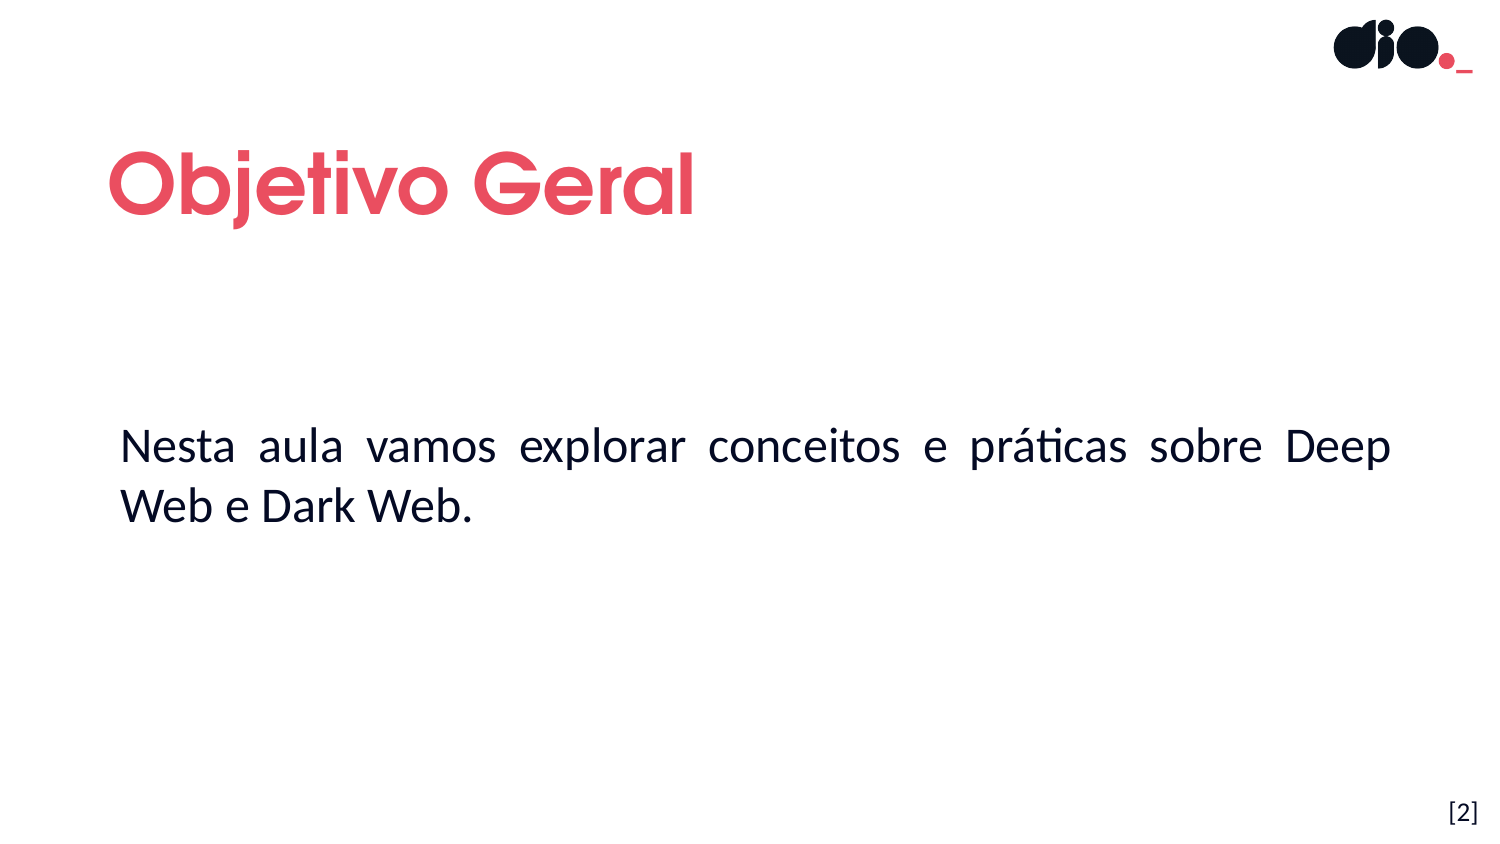

Objetivo Geral
Nesta aula vamos explorar conceitos e práticas sobre Deep Web e Dark Web.
[2]